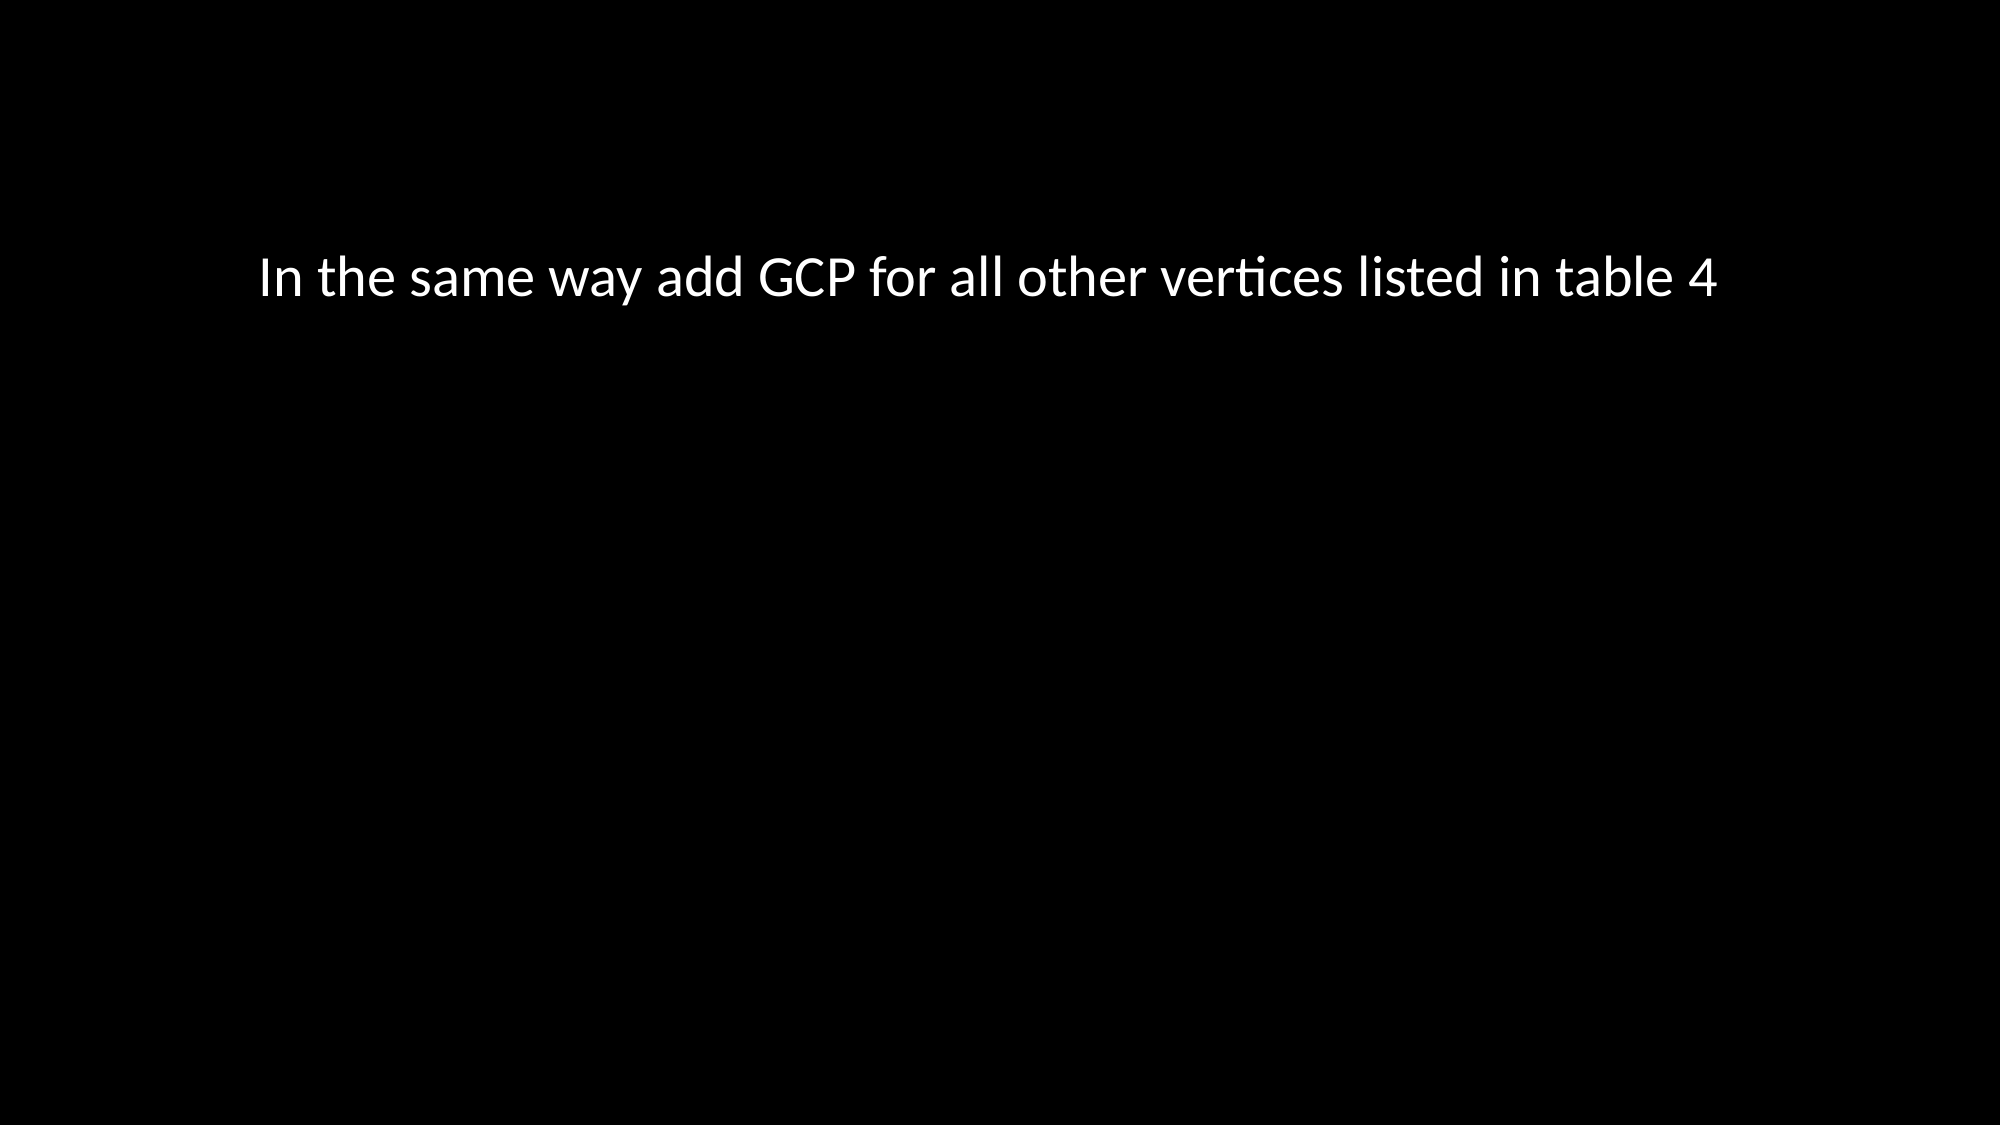

In the same way add GCP for all other vertices listed in table 4